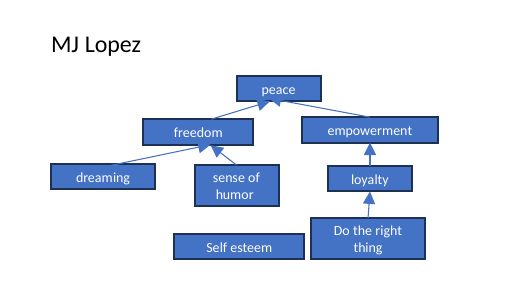

# MJ Lopez
peace

empowerment
freedom
dreaming
sense of humor
loyalty
Do the right thing
Self esteem